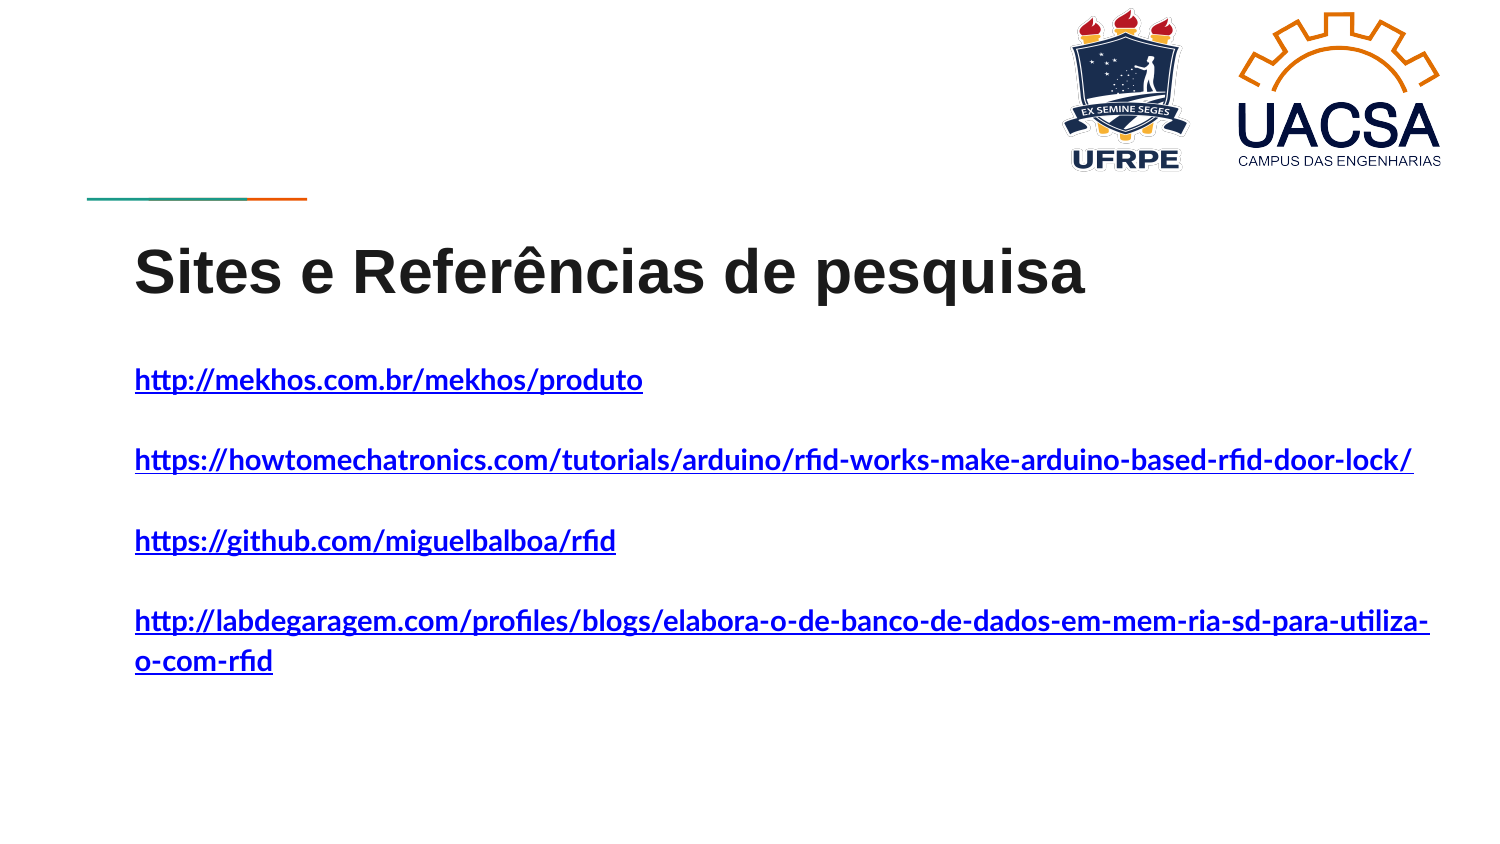

# Sites e Referências de pesquisa
http://mekhos.com.br/mekhos/produto

https://howtomechatronics.com/tutorials/arduino/rfid-works-make-arduino-based-rfid-door-lock/

https://github.com/miguelbalboa/rfid

http://labdegaragem.com/profiles/blogs/elabora-o-de-banco-de-dados-em-mem-ria-sd-para-utiliza-o-com-rfid